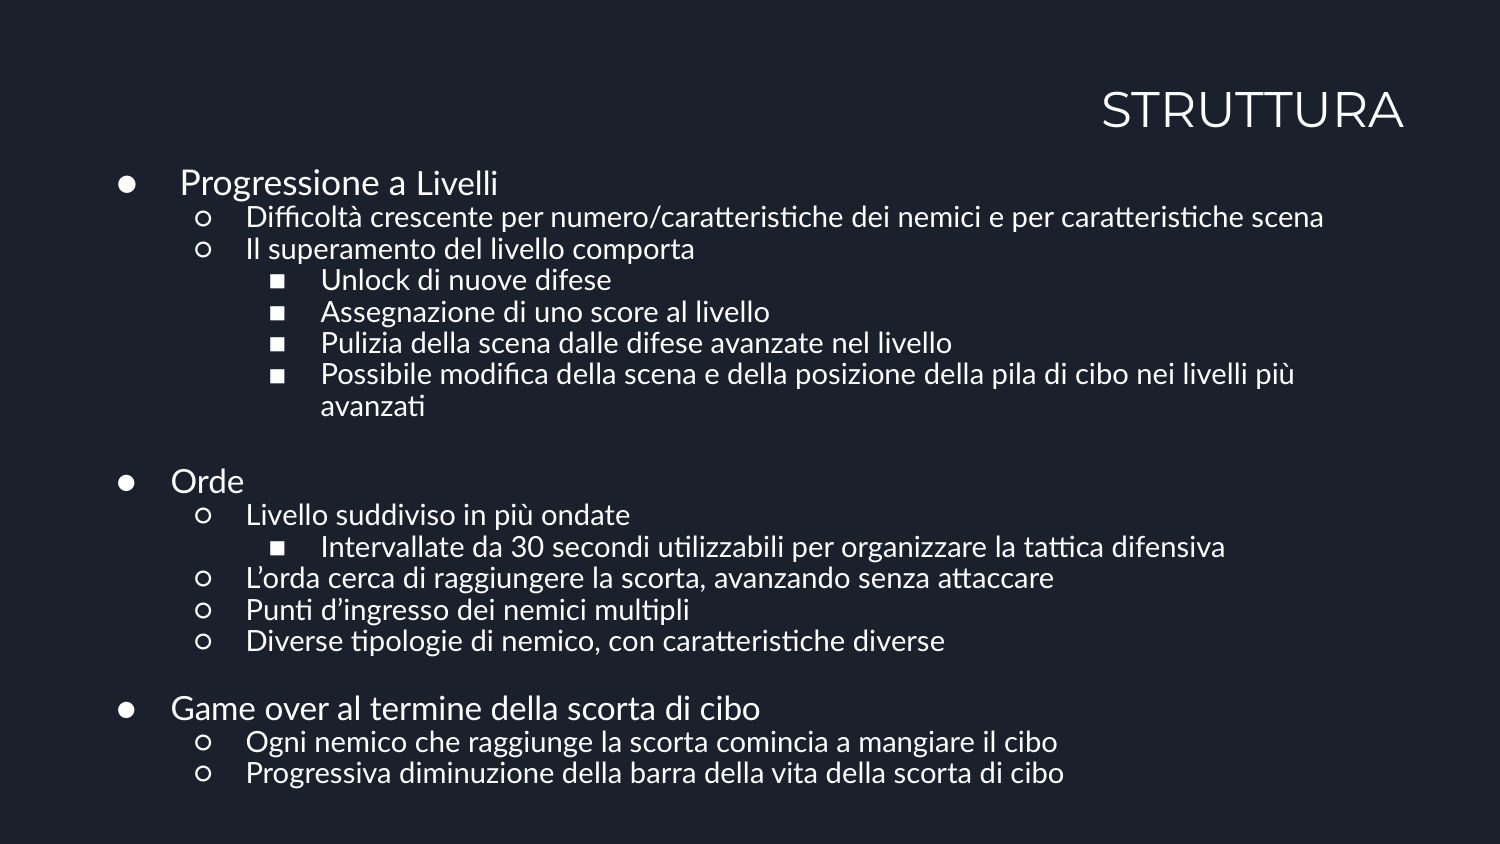

# STRUTTURA
 Progressione a Livelli
Difficoltà crescente per numero/caratteristiche dei nemici e per caratteristiche scena
Il superamento del livello comporta
Unlock di nuove difese
Assegnazione di uno score al livello
Pulizia della scena dalle difese avanzate nel livello
Possibile modifica della scena e della posizione della pila di cibo nei livelli più avanzati

Orde
Livello suddiviso in più ondate
Intervallate da 30 secondi utilizzabili per organizzare la tattica difensiva
L’orda cerca di raggiungere la scorta, avanzando senza attaccare
Punti d’ingresso dei nemici multipli
Diverse tipologie di nemico, con caratteristiche diverse

Game over al termine della scorta di cibo
Ogni nemico che raggiunge la scorta comincia a mangiare il cibo
Progressiva diminuzione della barra della vita della scorta di cibo